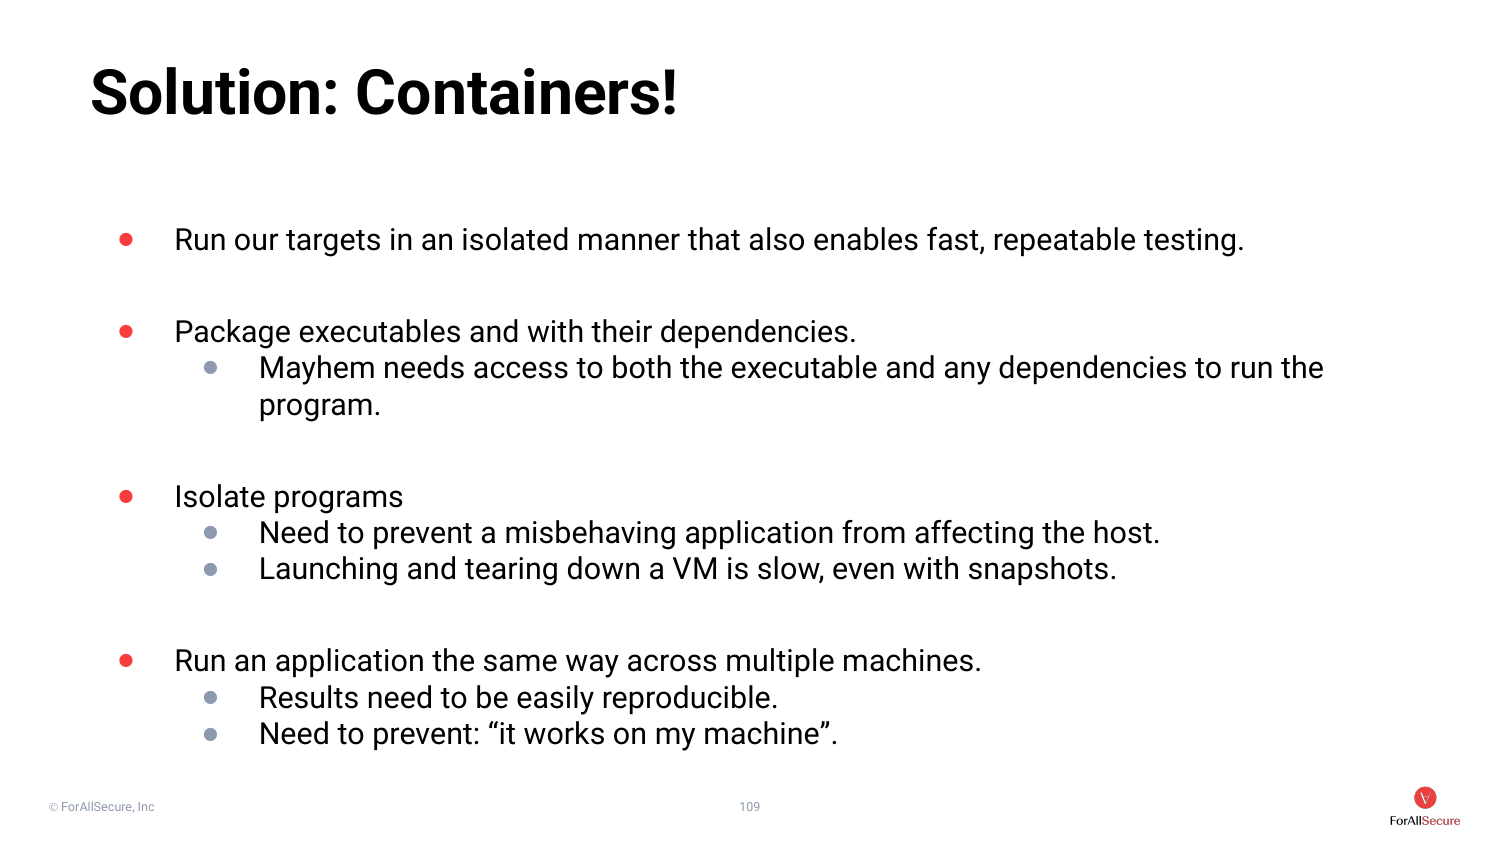

# Solution: Containers!
Run our targets in an isolated manner that also enables fast, repeatable testing.

Package executables and with their dependencies.
Mayhem needs access to both the executable and any dependencies to run the program.

Isolate programs
Need to prevent a misbehaving application from affecting the host.
Launching and tearing down a VM is slow, even with snapshots.

Run an application the same way across multiple machines.
Results need to be easily reproducible.
Need to prevent: “it works on my machine”.